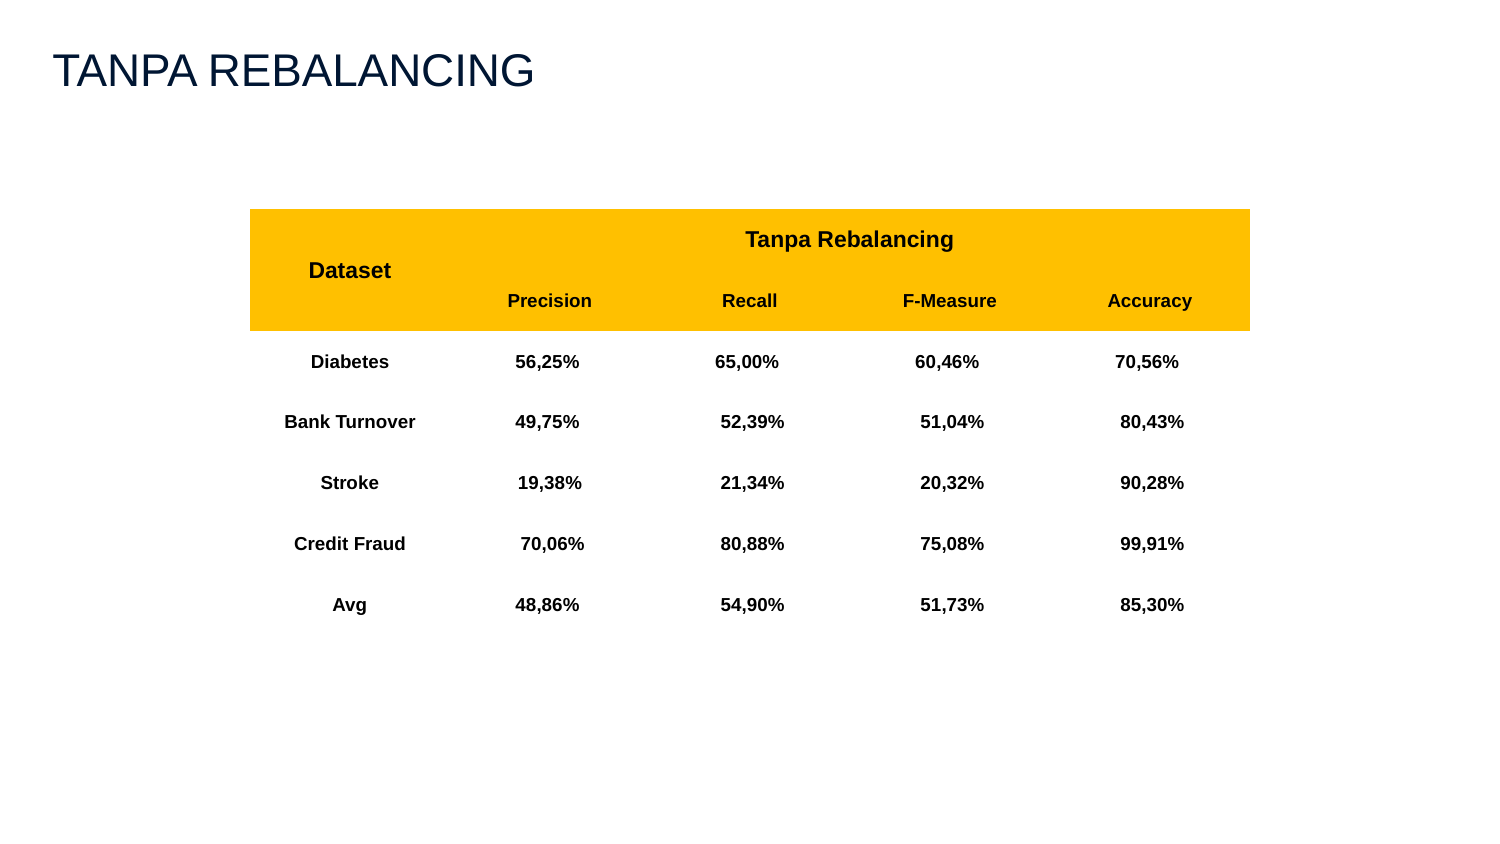

# TANPA REBALANCING
| Dataset | Tanpa Rebalancing |  |  |  |
| --- | --- | --- | --- | --- |
|  | Precision | Recall | F-Measure | Accuracy |
| Diabetes | 56,25% | 65,00% | 60,46% | 70,56% |
| Bank Turnover | 49,75% | 52,39% | 51,04% | 80,43% |
| Stroke | 19,38% | 21,34% | 20,32% | 90,28% |
| Credit Fraud | 70,06% | 80,88% | 75,08% | 99,91% |
| Avg | 48,86% | 54,90% | 51,73% | 85,30% |